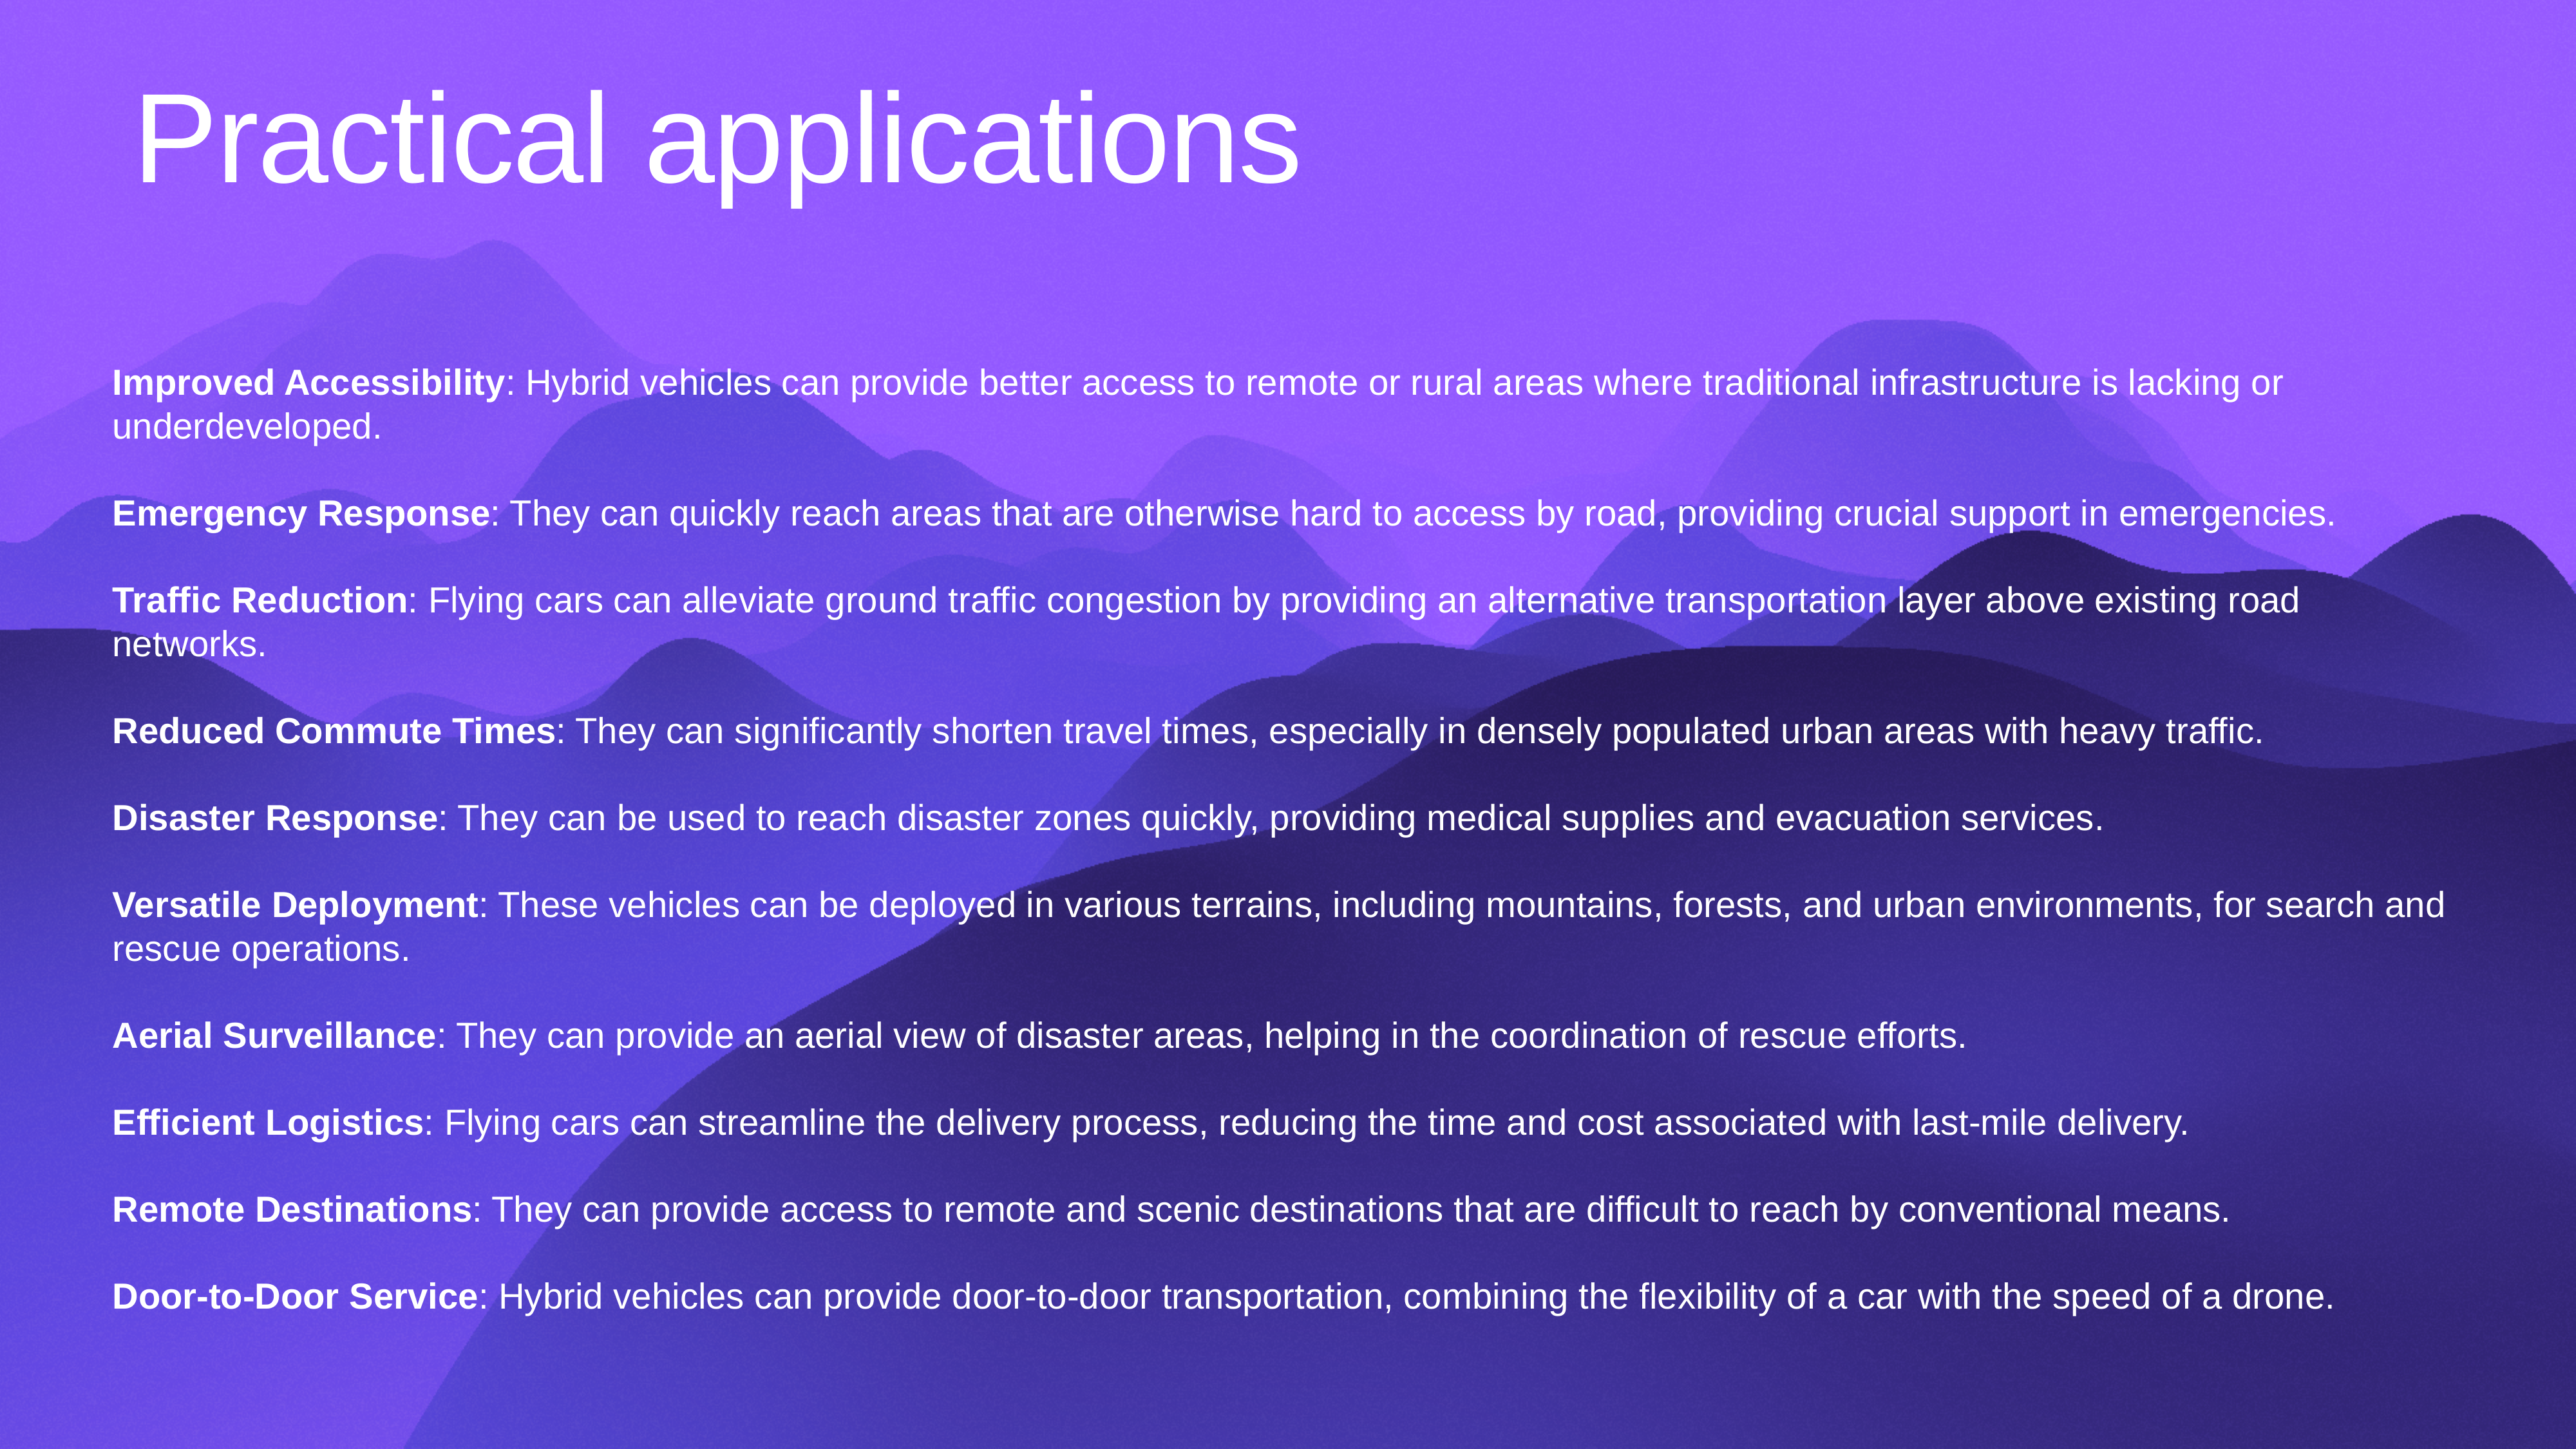

# Practical applications
Improved Accessibility: Hybrid vehicles can provide better access to remote or rural areas where traditional infrastructure is lacking or underdeveloped.

Emergency Response: They can quickly reach areas that are otherwise hard to access by road, providing crucial support in emergencies.

Traffic Reduction: Flying cars can alleviate ground traffic congestion by providing an alternative transportation layer above existing road networks.

Reduced Commute Times: They can significantly shorten travel times, especially in densely populated urban areas with heavy traffic.

Disaster Response: They can be used to reach disaster zones quickly, providing medical supplies and evacuation services.

Versatile Deployment: These vehicles can be deployed in various terrains, including mountains, forests, and urban environments, for search and rescue operations.

Aerial Surveillance: They can provide an aerial view of disaster areas, helping in the coordination of rescue efforts.

Efficient Logistics: Flying cars can streamline the delivery process, reducing the time and cost associated with last-mile delivery.

Remote Destinations: They can provide access to remote and scenic destinations that are difficult to reach by conventional means.

Door-to-Door Service: Hybrid vehicles can provide door-to-door transportation, combining the flexibility of a car with the speed of a drone.